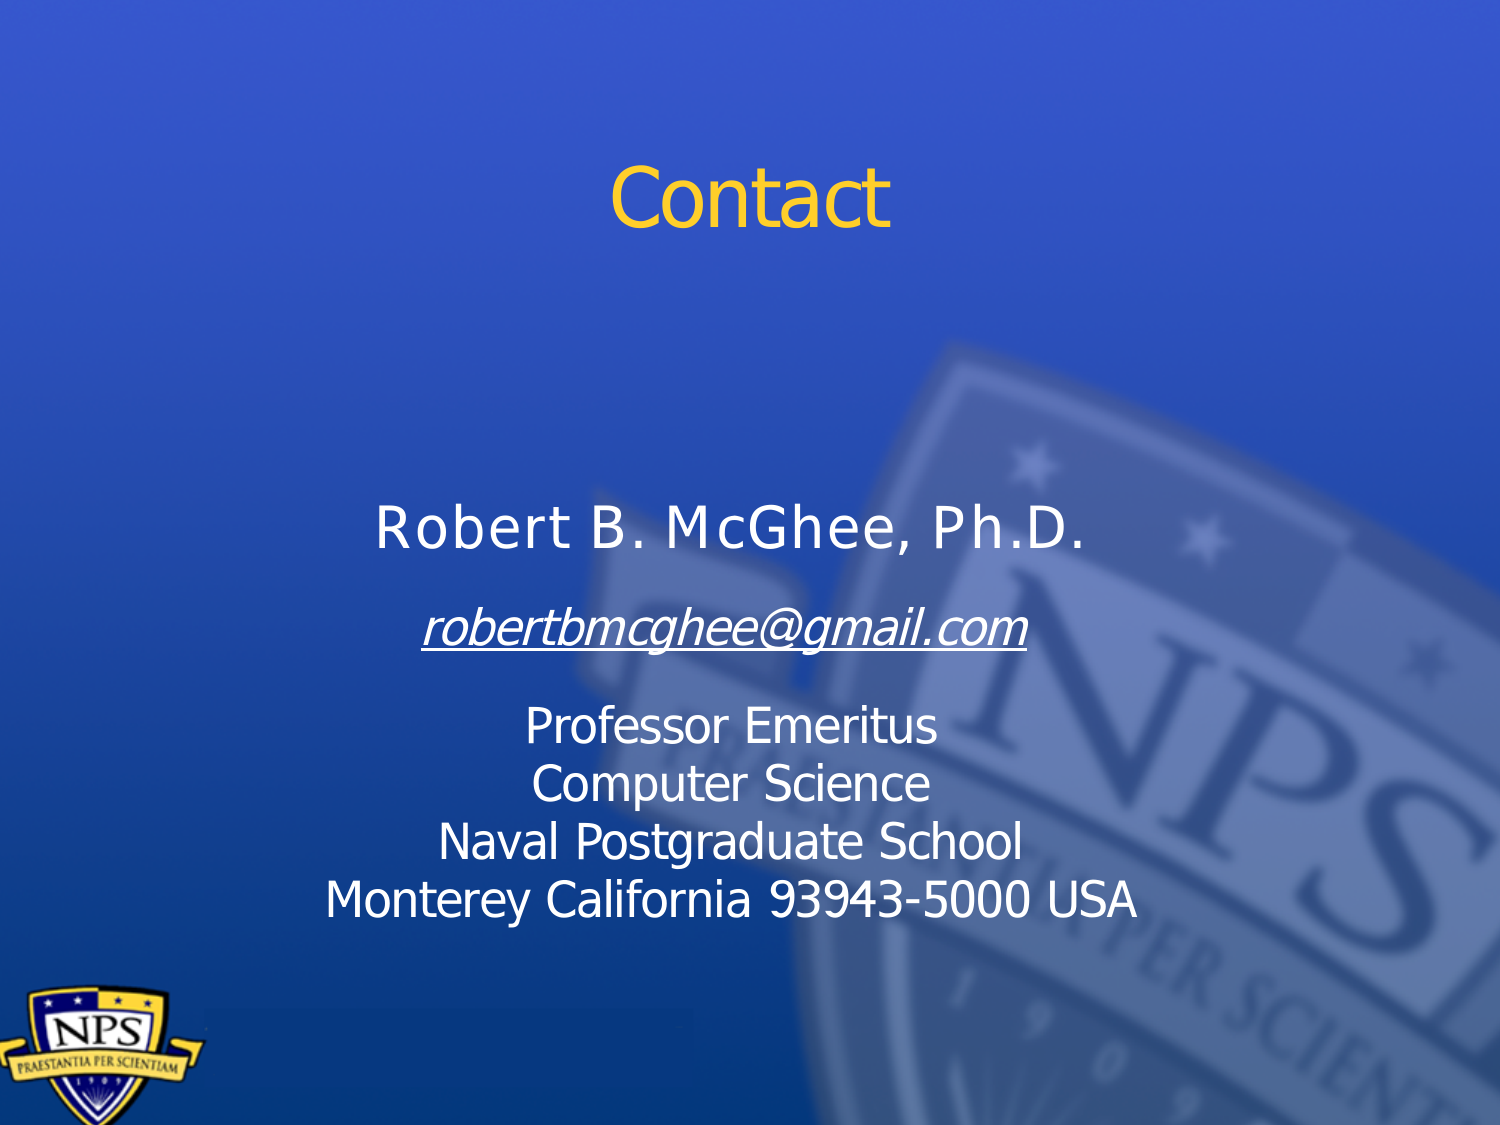

# Contact

Robert B. McGhee, Ph.D.

robertbmcghee@gmail.com

Professor Emeritus
Computer Science
Naval Postgraduate School
Monterey California 93943-5000 USA